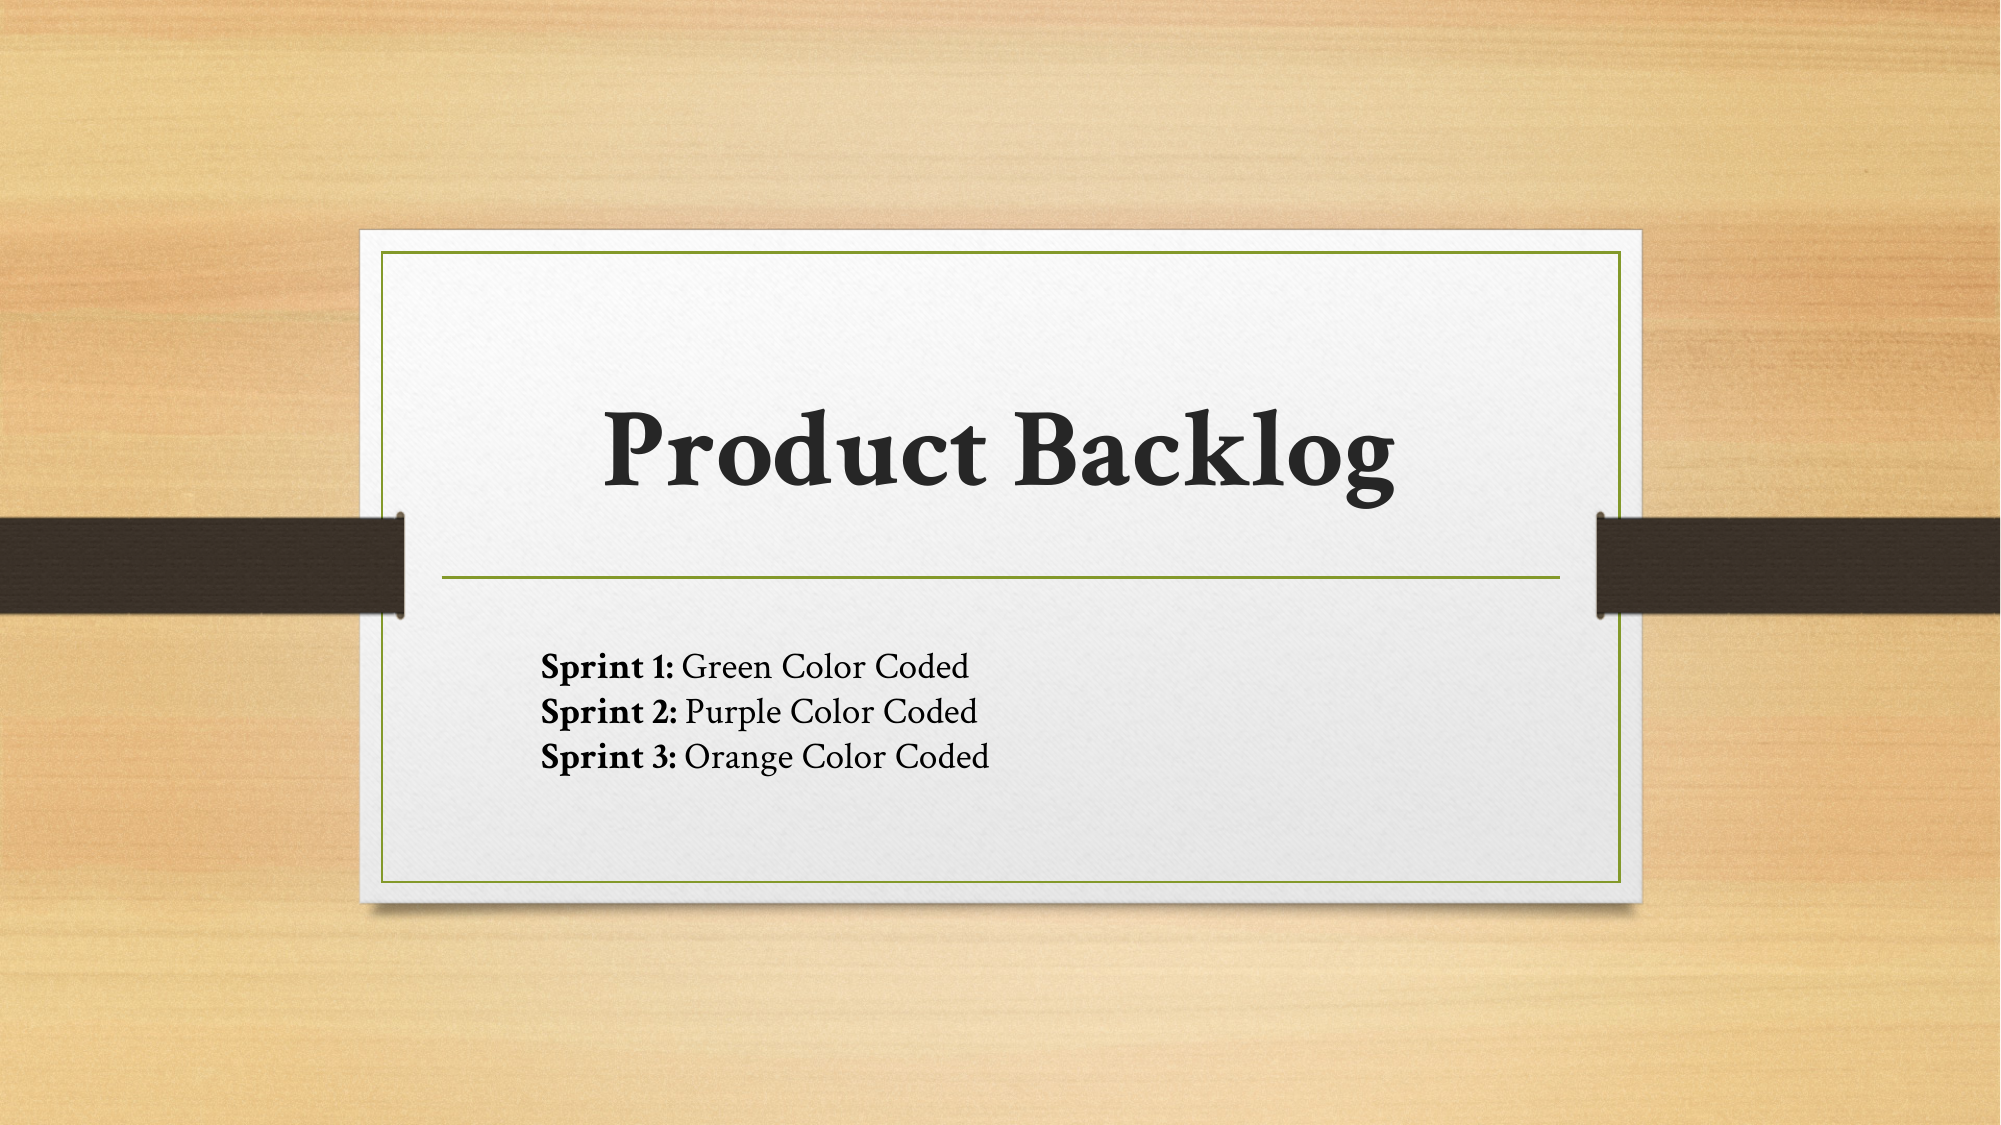

# Product Backlog
Sprint 1: Green Color Coded
Sprint 2: Purple Color Coded
Sprint 3: Orange Color Coded